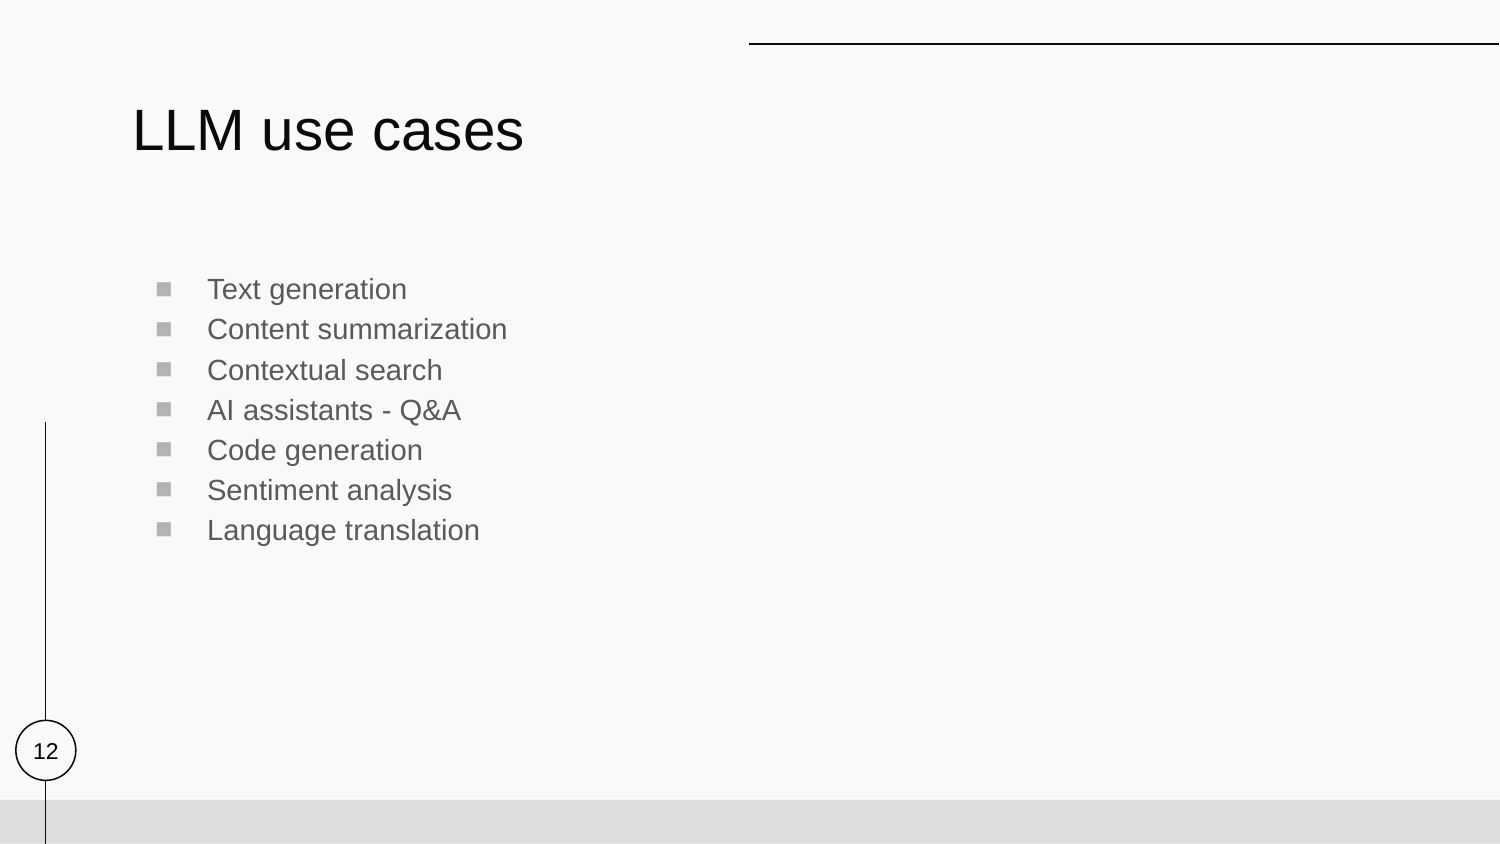

# LLM use cases
Text generation
Content summarization
﻿Contextual search
AI assistants - Q&A
Code generation
Sentiment analysis
Language translation
33
12